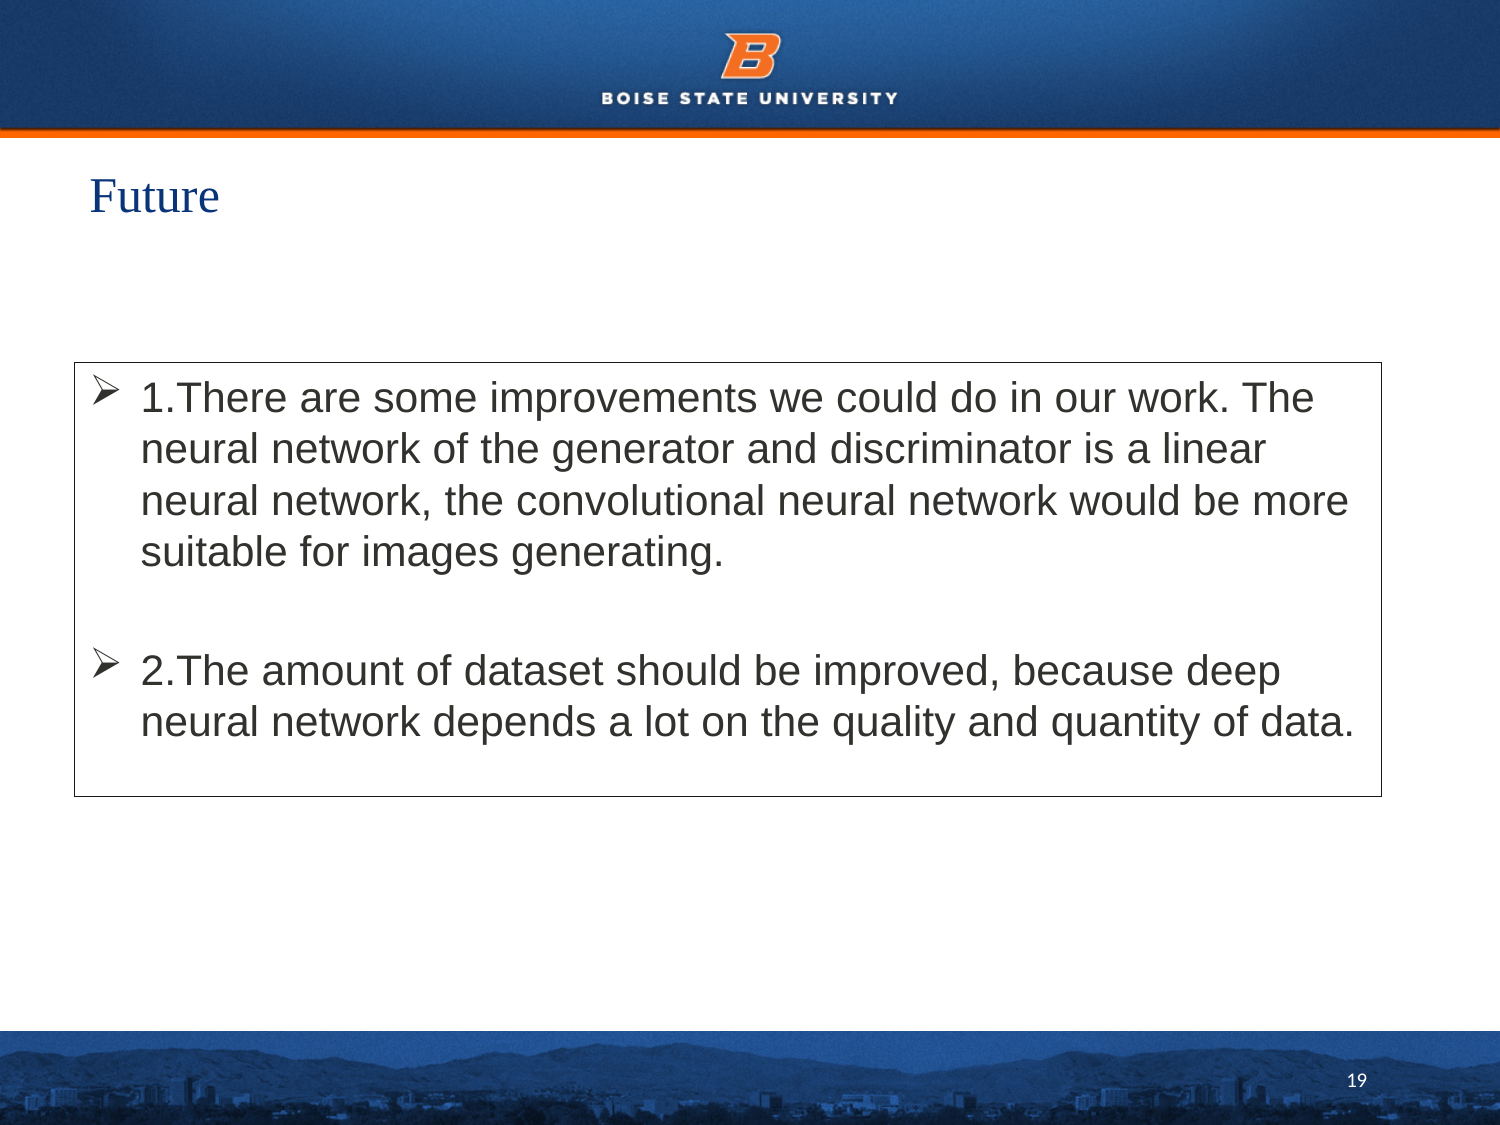

# Future
1.There are some improvements we could do in our work. The neural network of the generator and discriminator is a linear neural network, the convolutional neural network would be more suitable for images generating.

2.The amount of dataset should be improved, because deep neural network depends a lot on the quality and quantity of data.